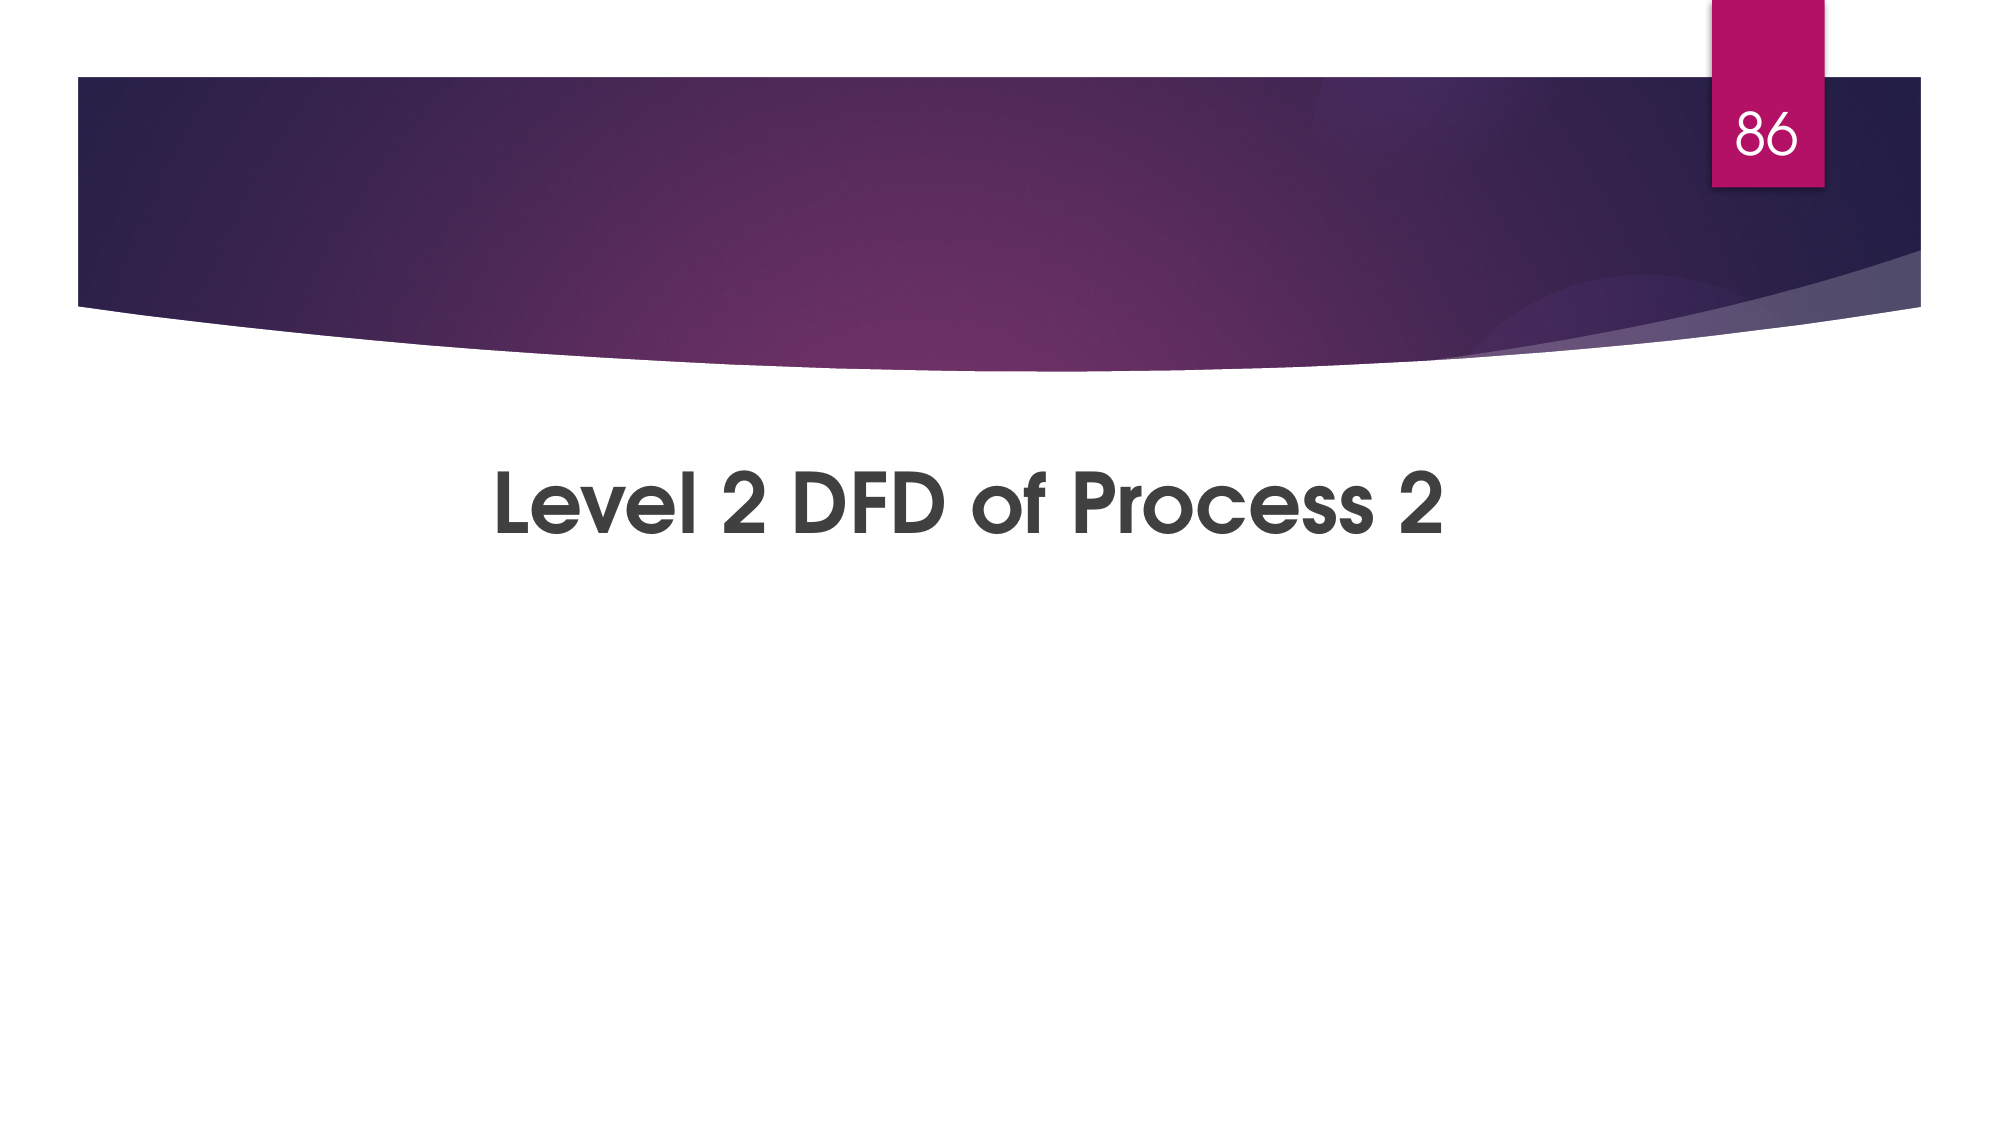

86
         Level 2 DFD of Process 2